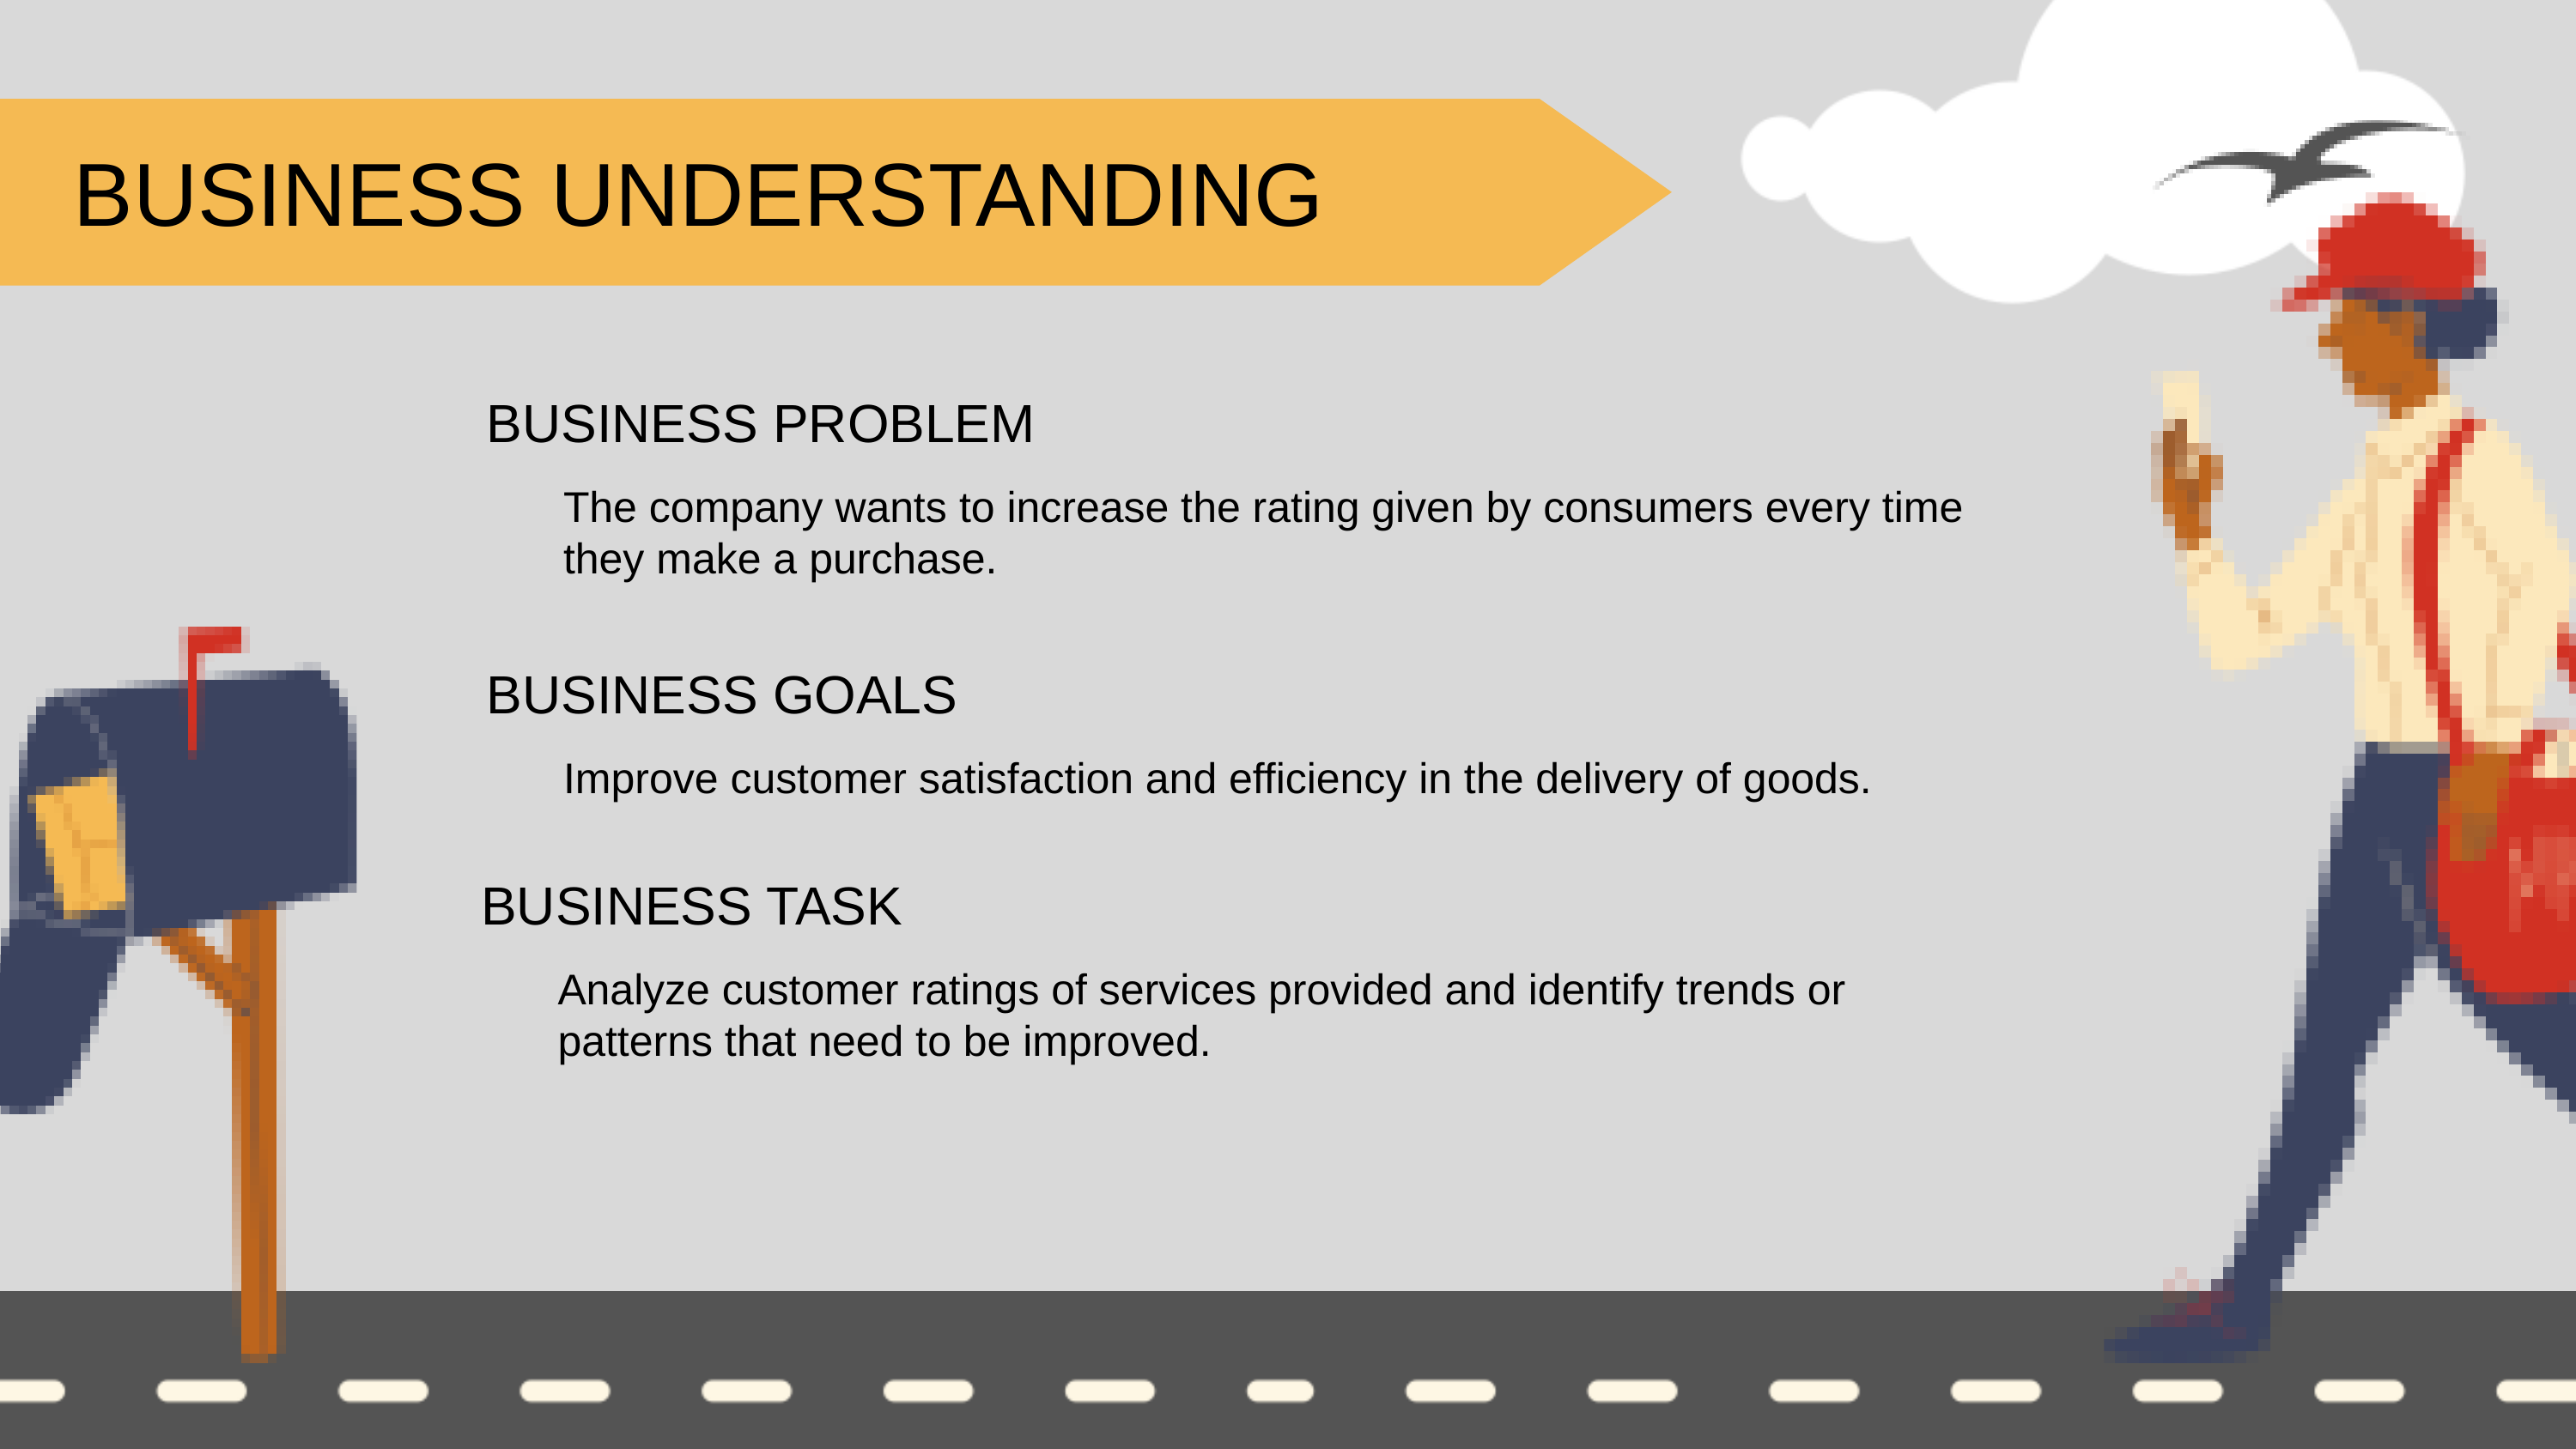

BUSINESS UNDERSTANDING

BUSINESS PROBLEM
The company wants to increase the rating given by consumers every time they make a purchase.

BUSINESS GOALS
Improve customer satisfaction and efficiency in the delivery of goods.
BUSINESS TASK
Analyze customer ratings of services provided and identify trends or patterns that need to be improved.